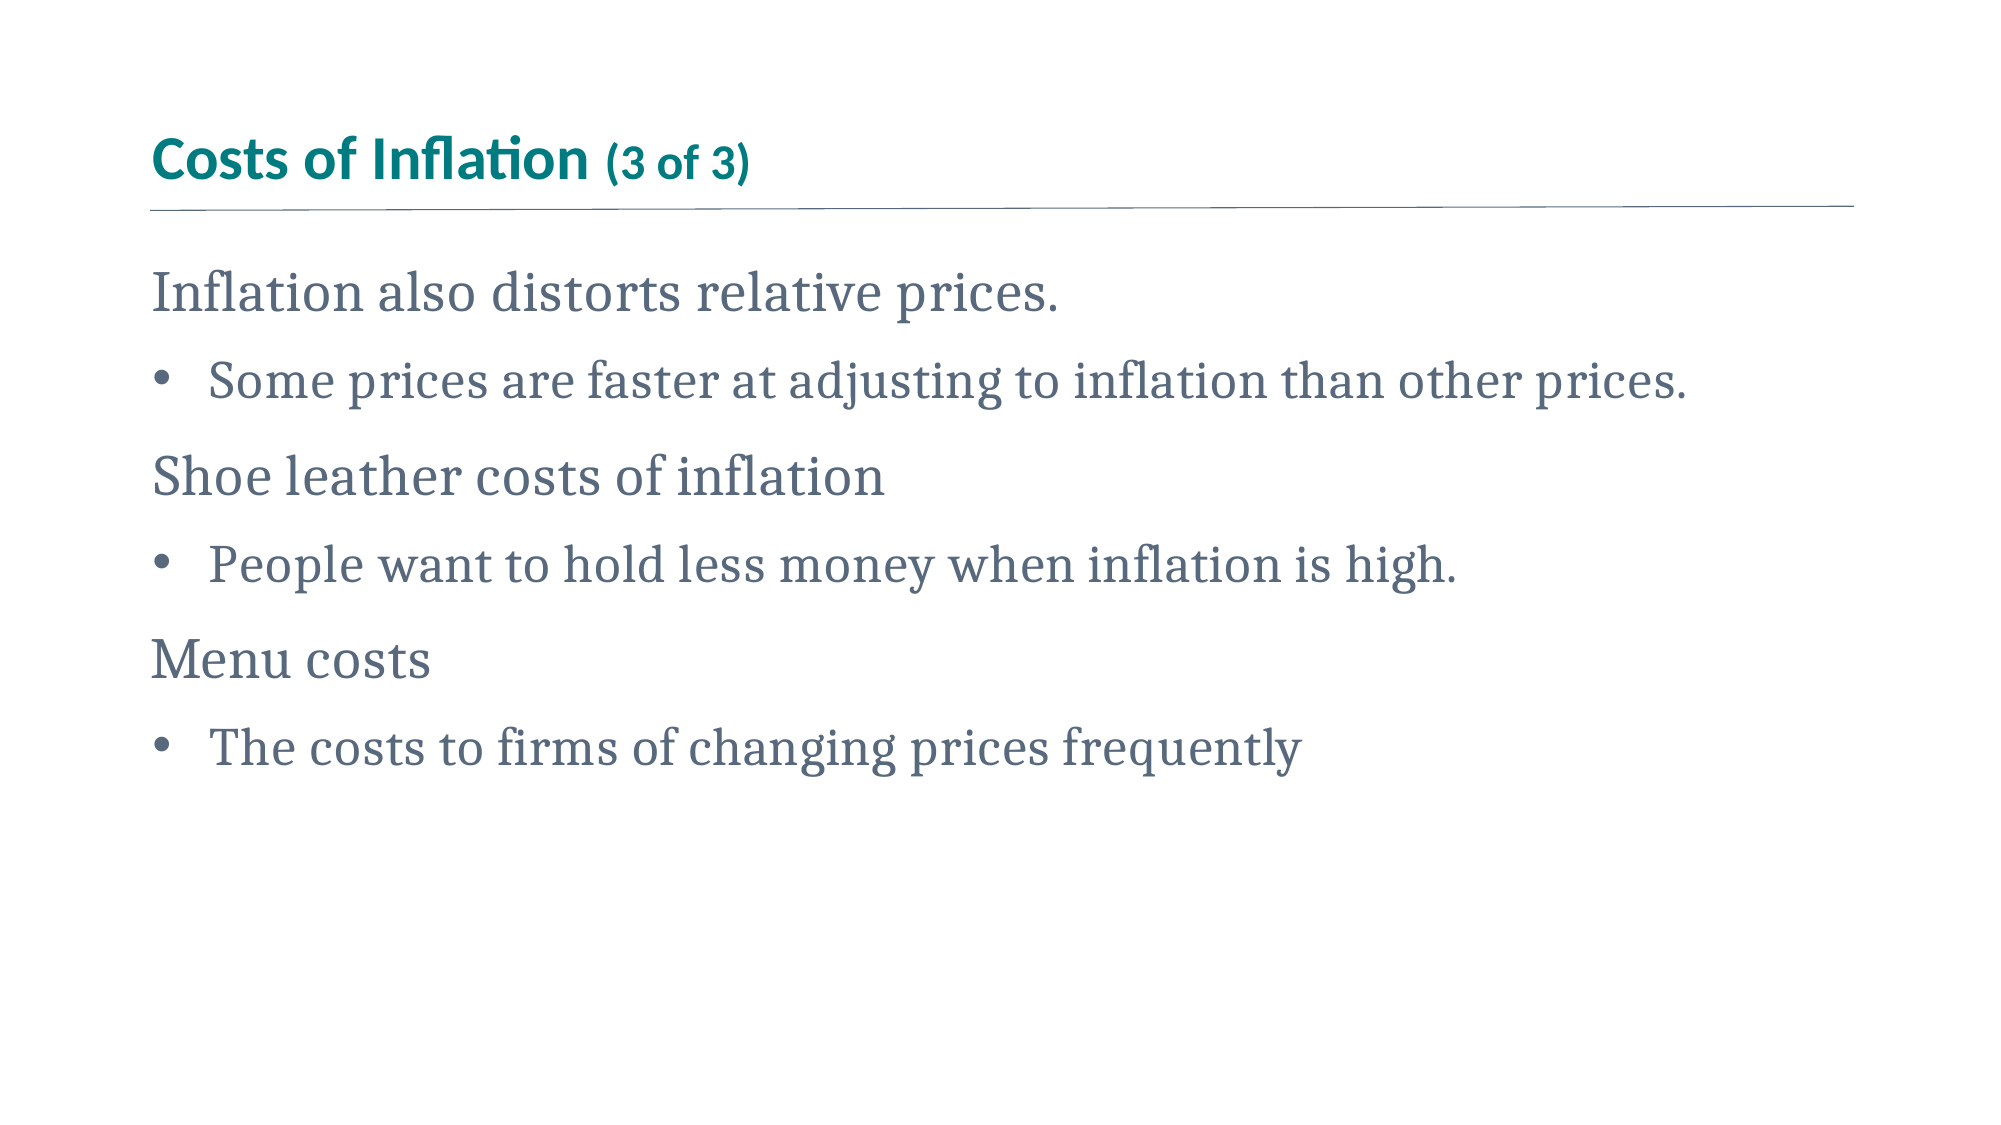

# Costs of Inflation (3 of 3)
Inflation also distorts relative prices.
Some prices are faster at adjusting to inflation than other prices.
Shoe leather costs of inflation
People want to hold less money when inflation is high.
Menu costs
The costs to firms of changing prices frequently